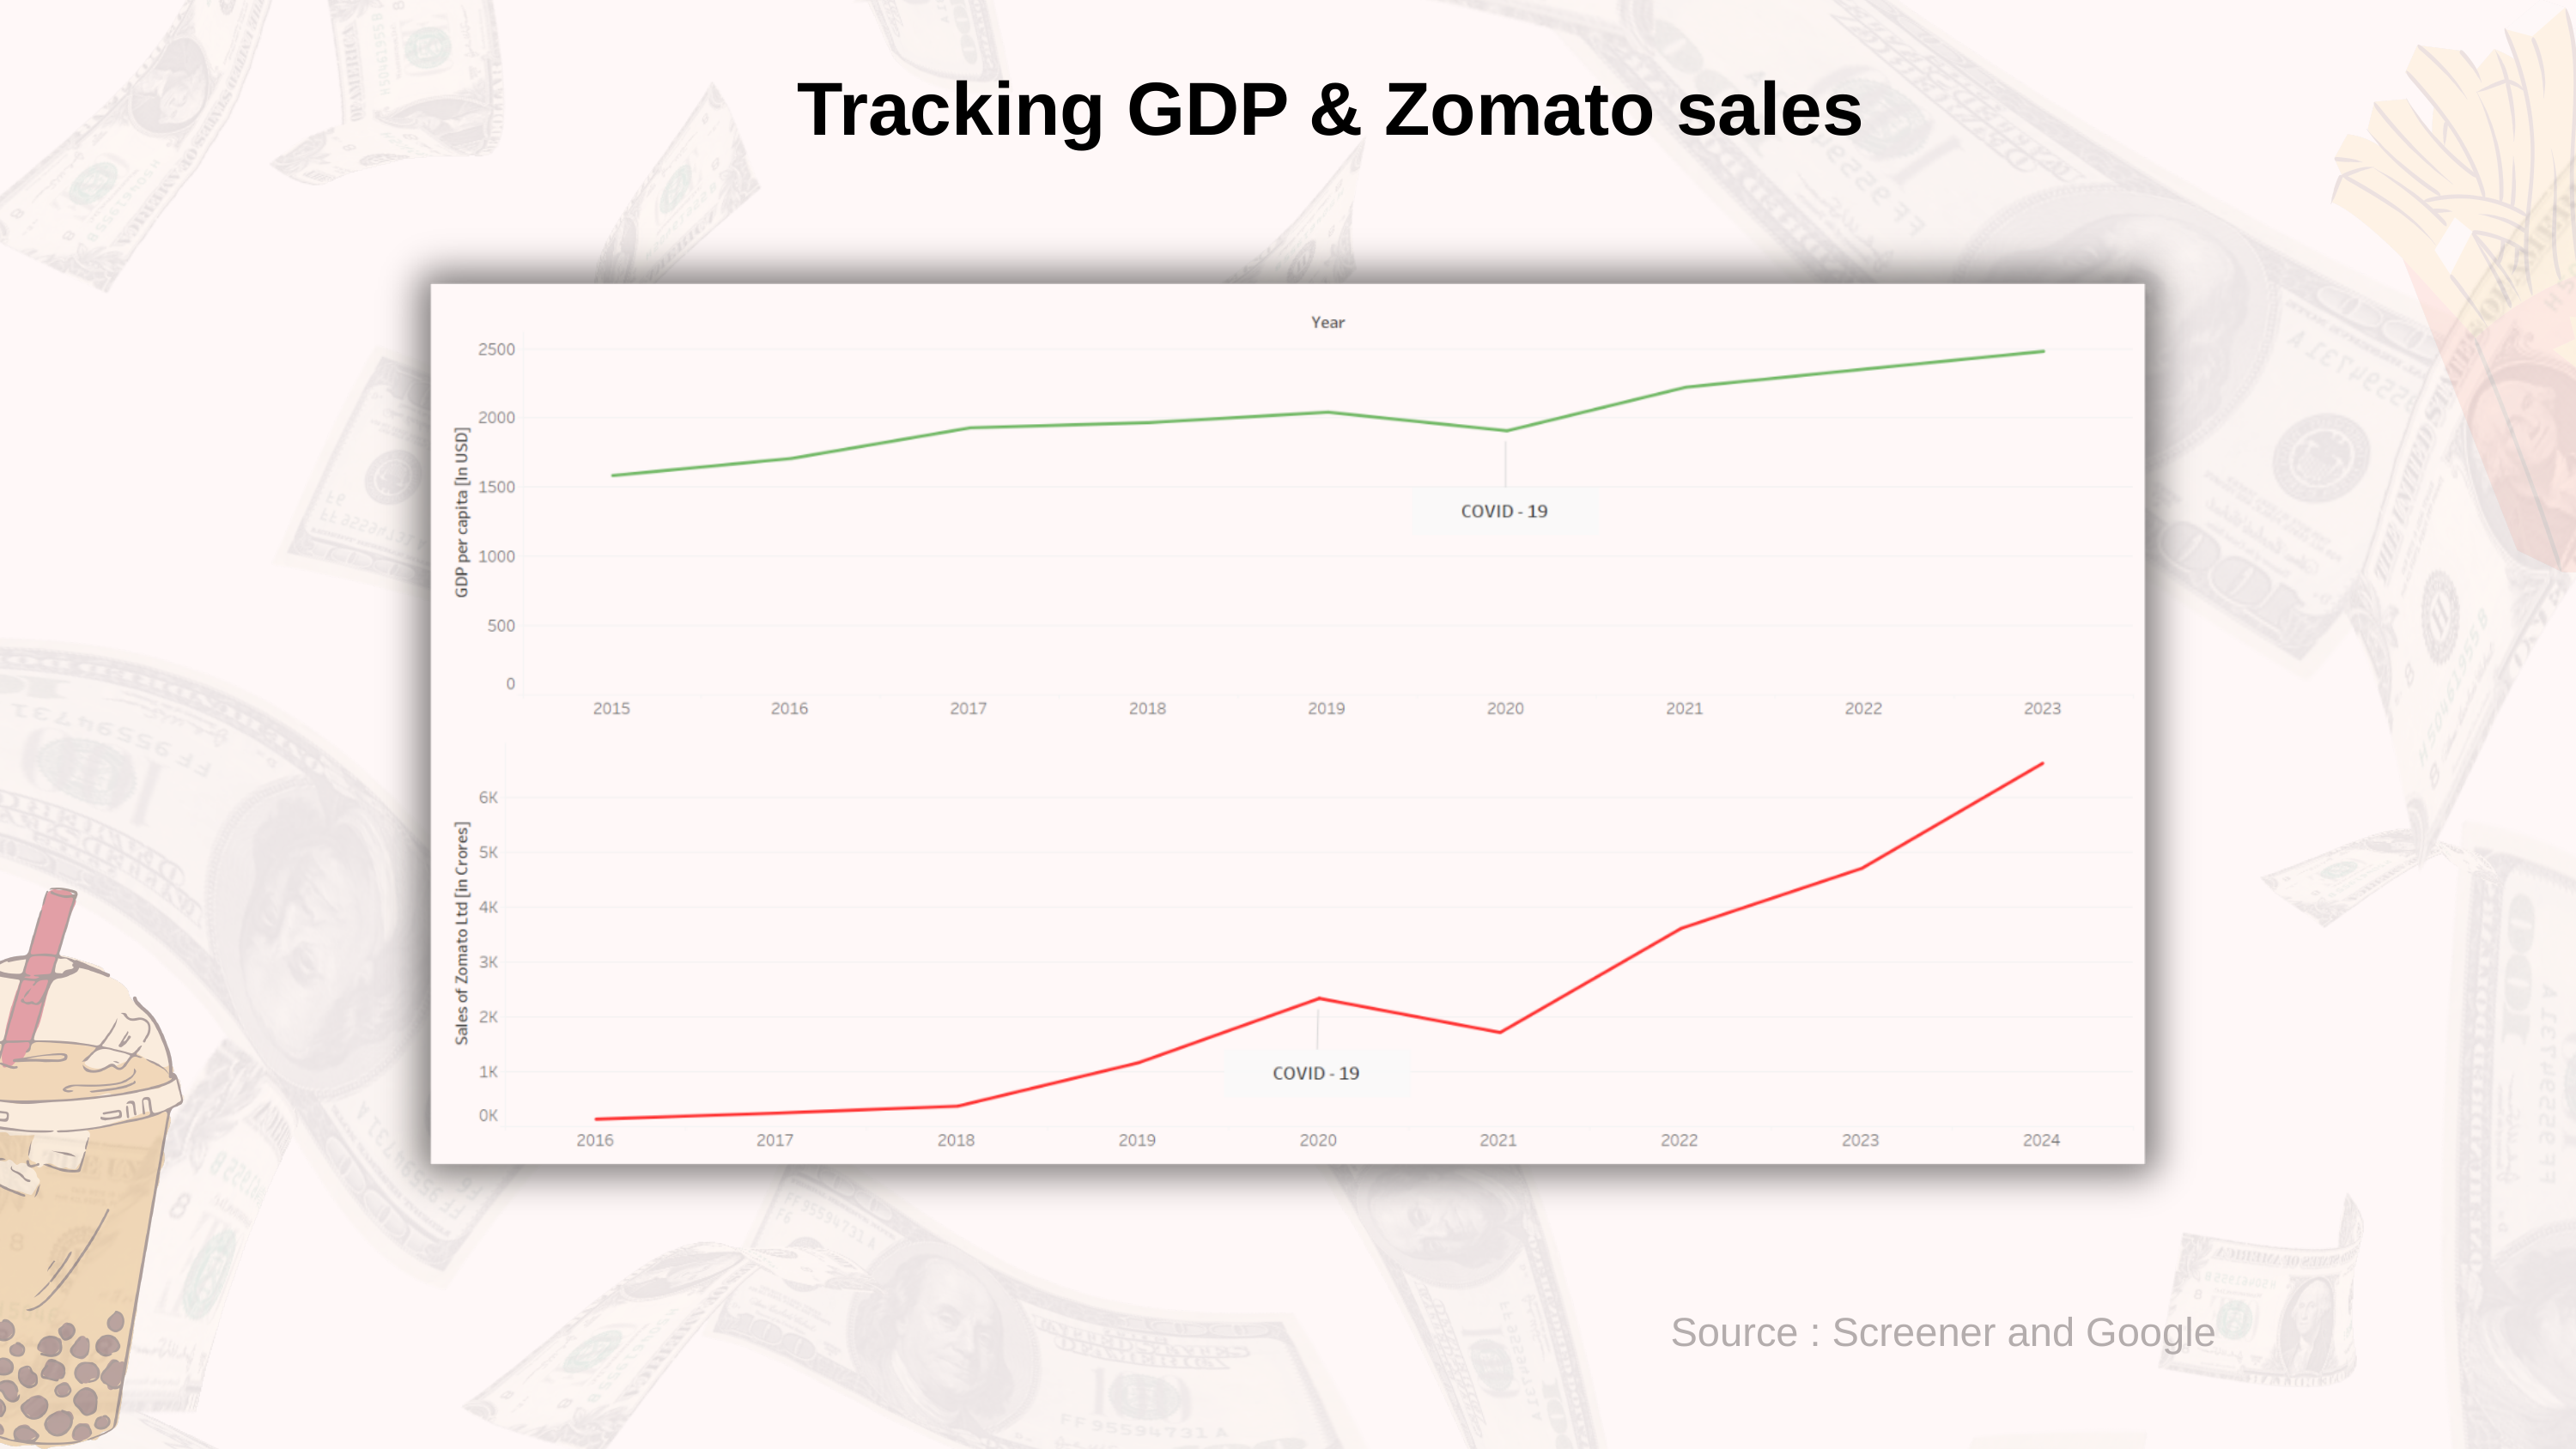

Tracking GDP & Zomato sales

Source : Screener and Google